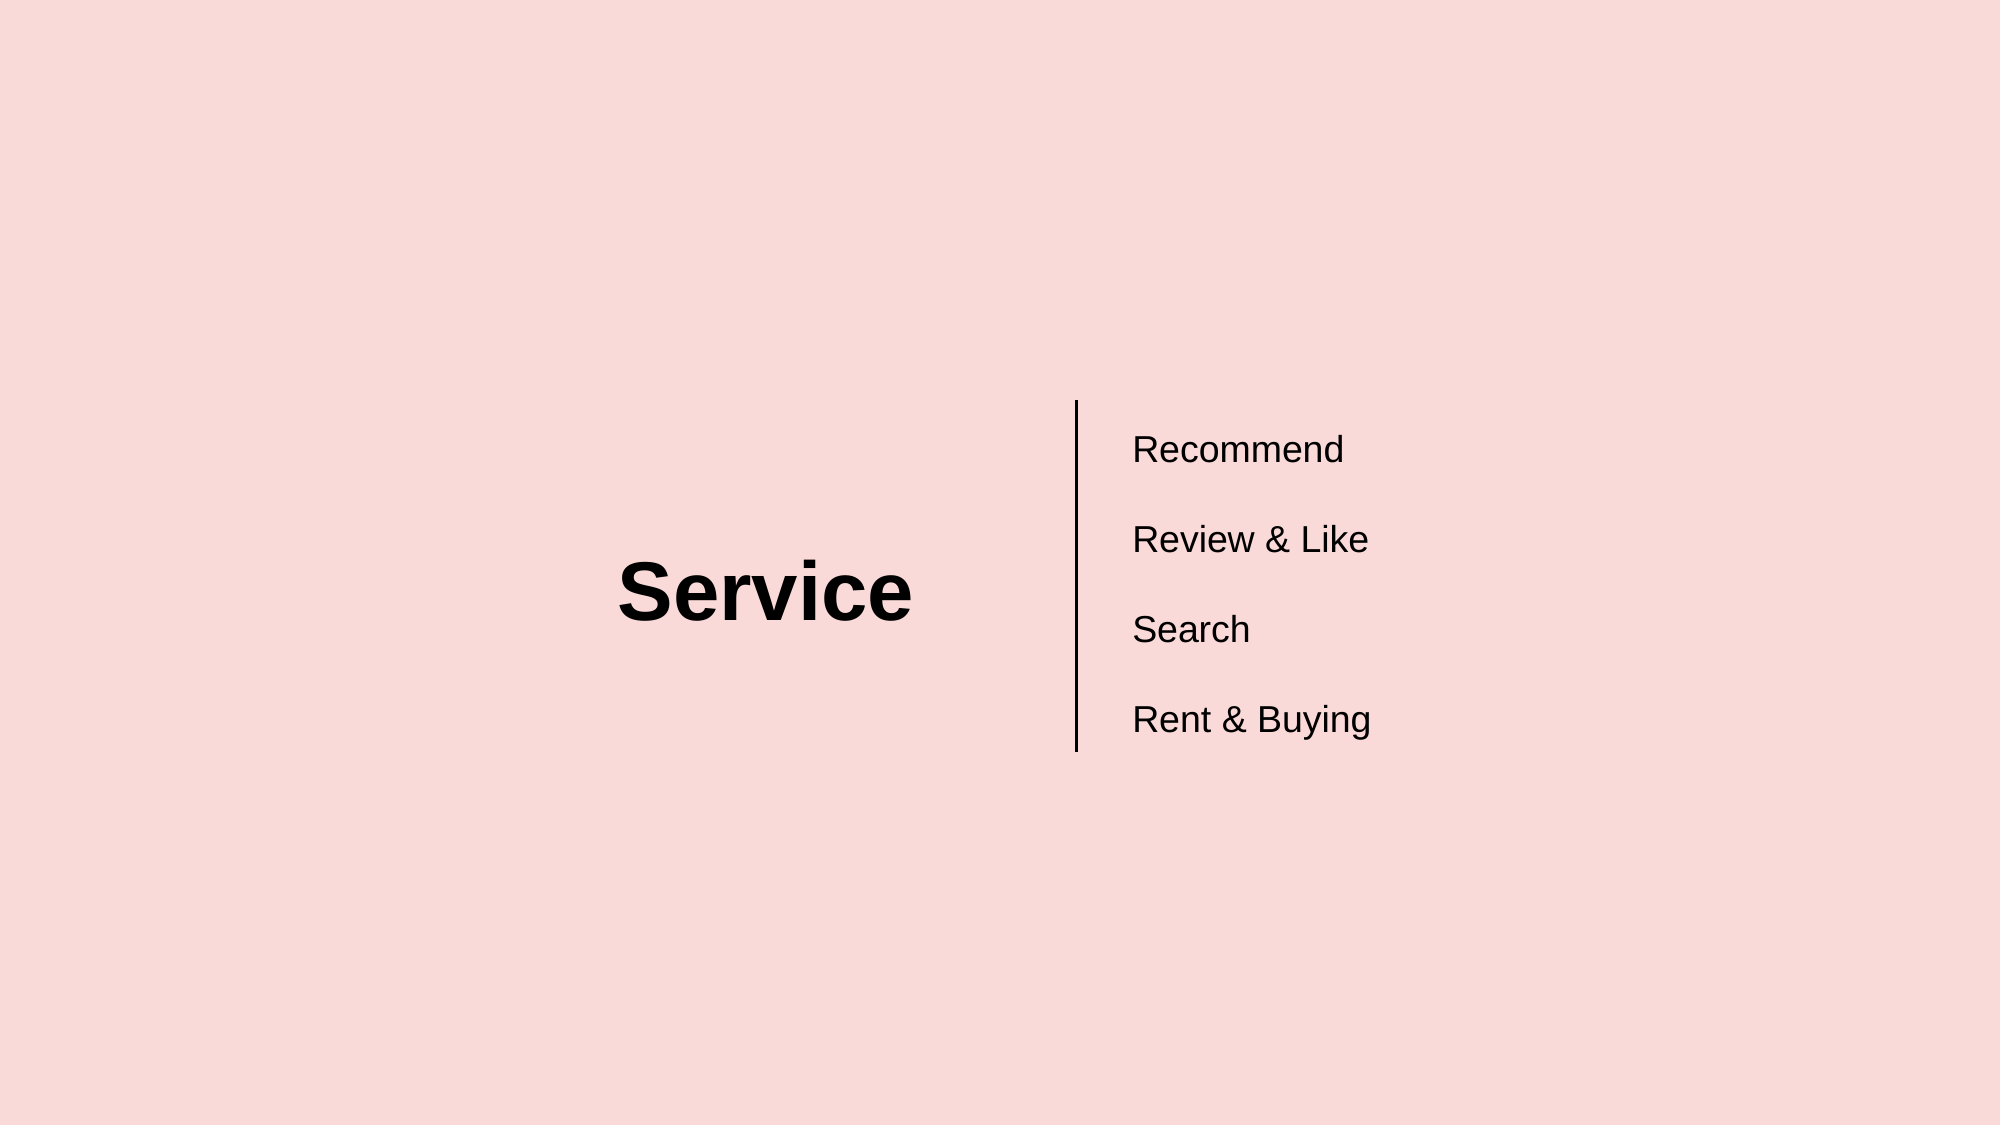

Recommend
Review & Like
Search
Rent & Buying
Service